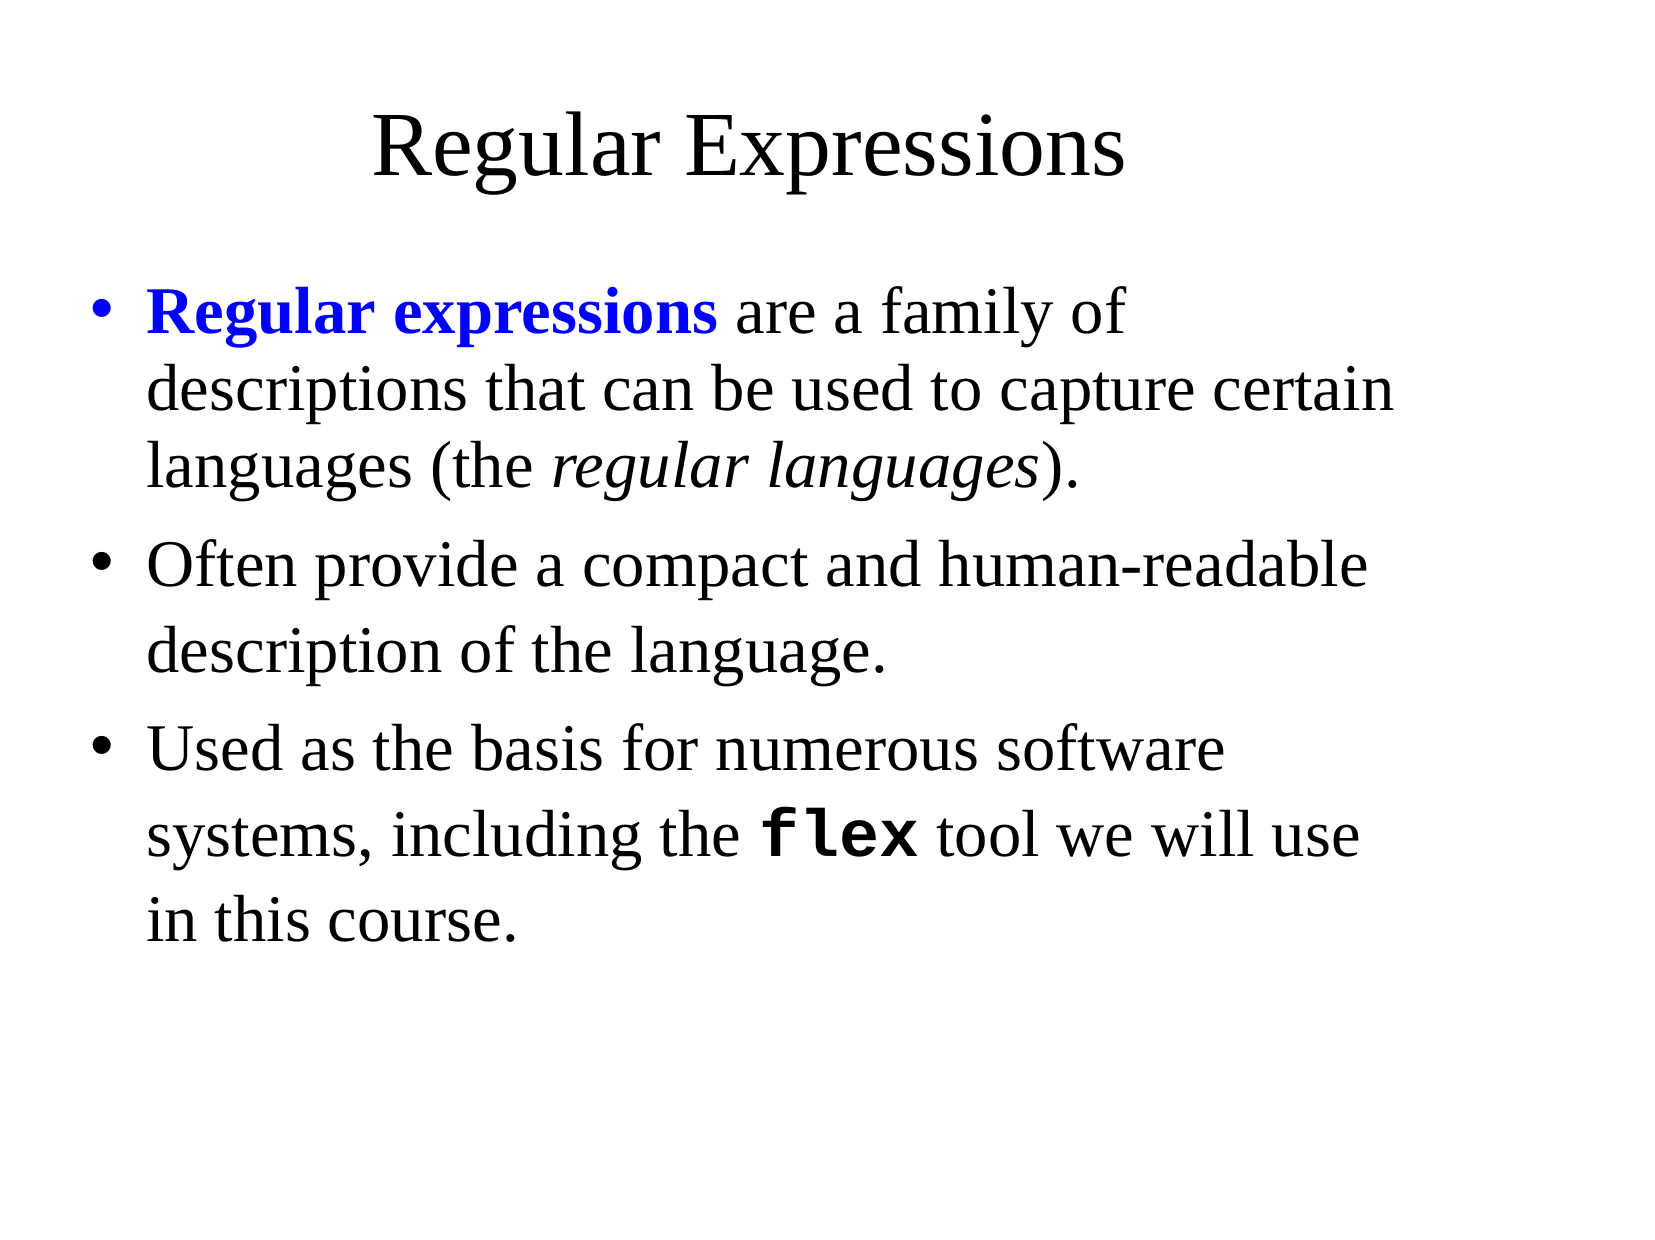

# Regular Expressions
Regular expressions are a family of descriptions that can be used to capture certain languages (the regular languages).
Often provide a compact and human-readable description of the language.
Used as the basis for numerous software systems, including the flex tool we will use in this course.